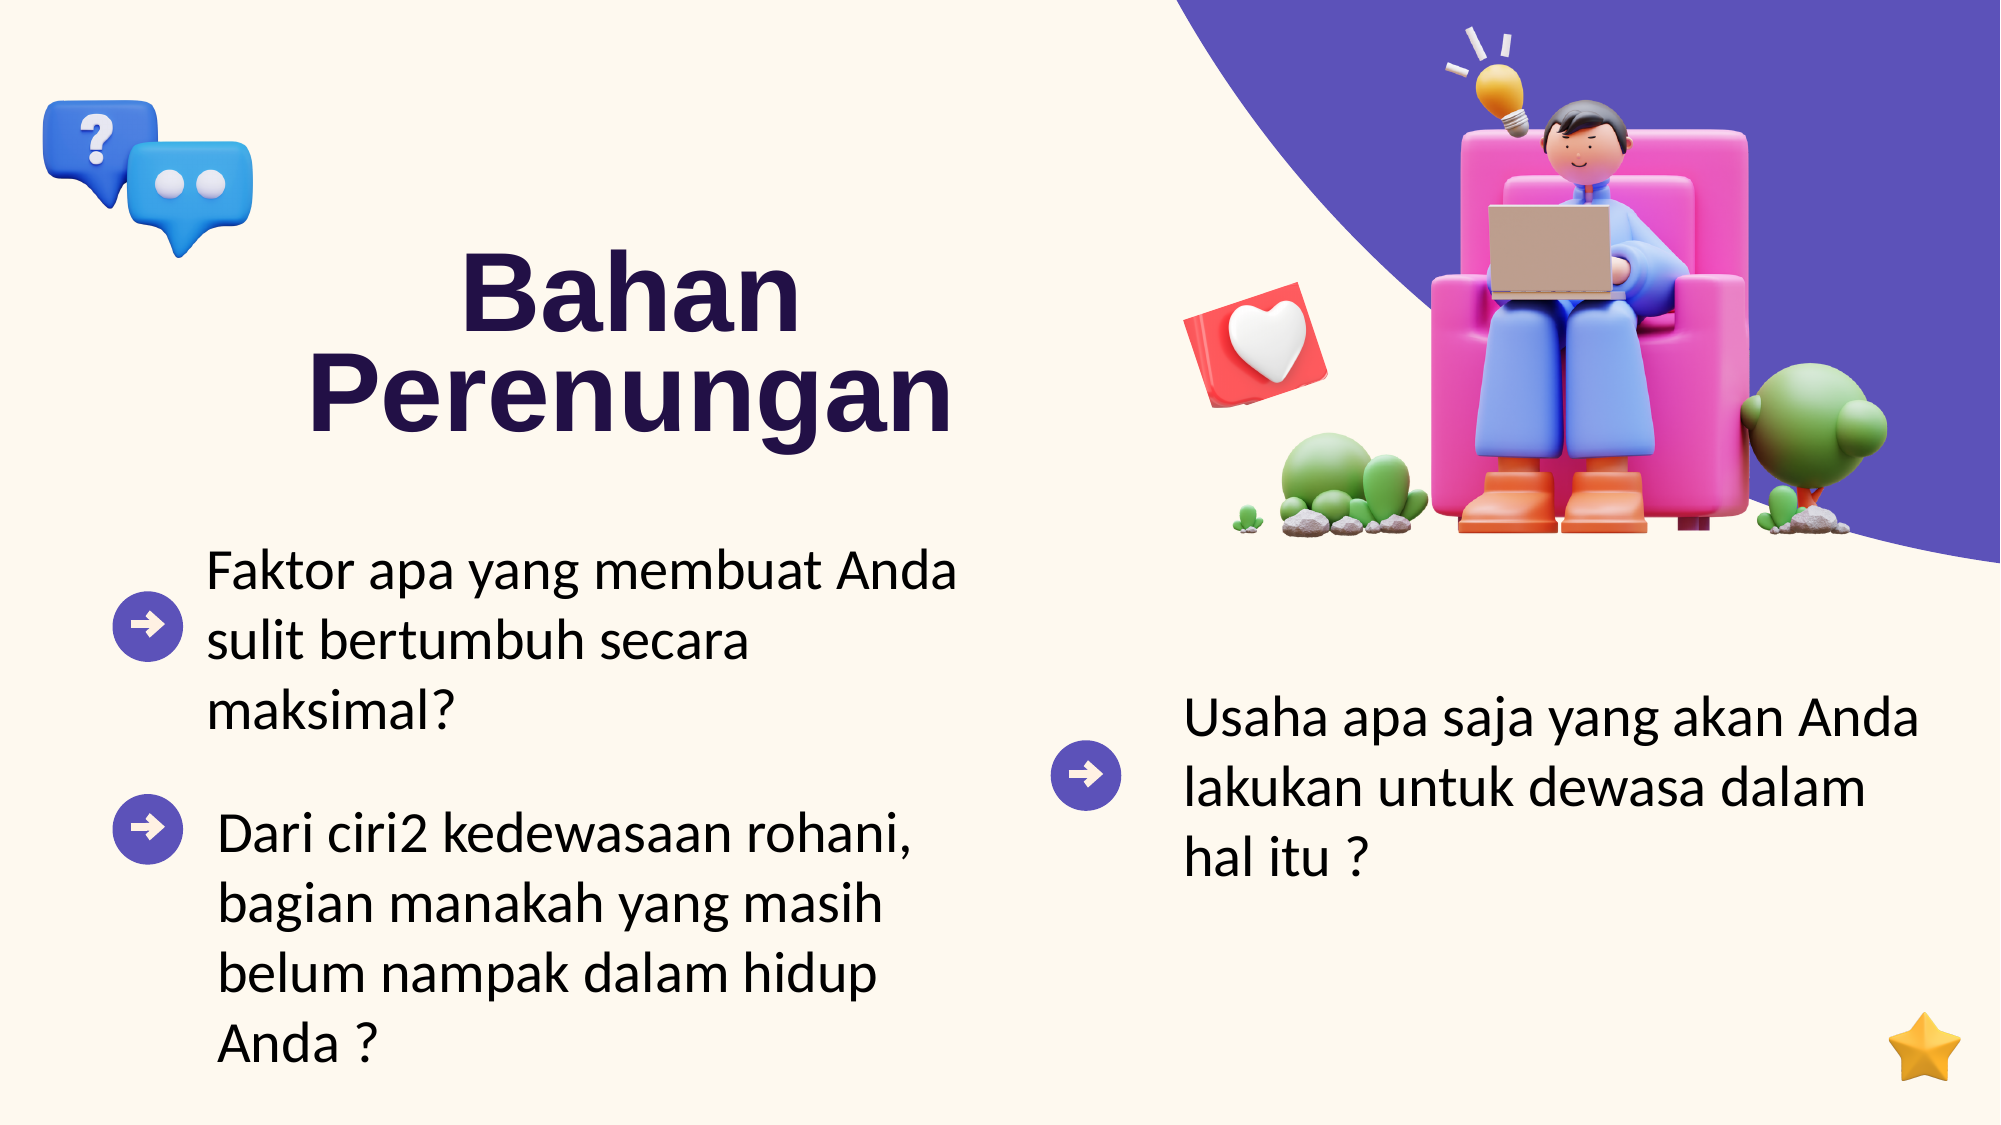

Bahan Perenungan

Faktor apa yang membuat Anda sulit bertumbuh secara maksimal?

Usaha apa saja yang akan Anda lakukan untuk dewasa dalam hal itu ?

Dari ciri2 kedewasaan rohani, bagian manakah yang masih belum nampak dalam hidup Anda ?